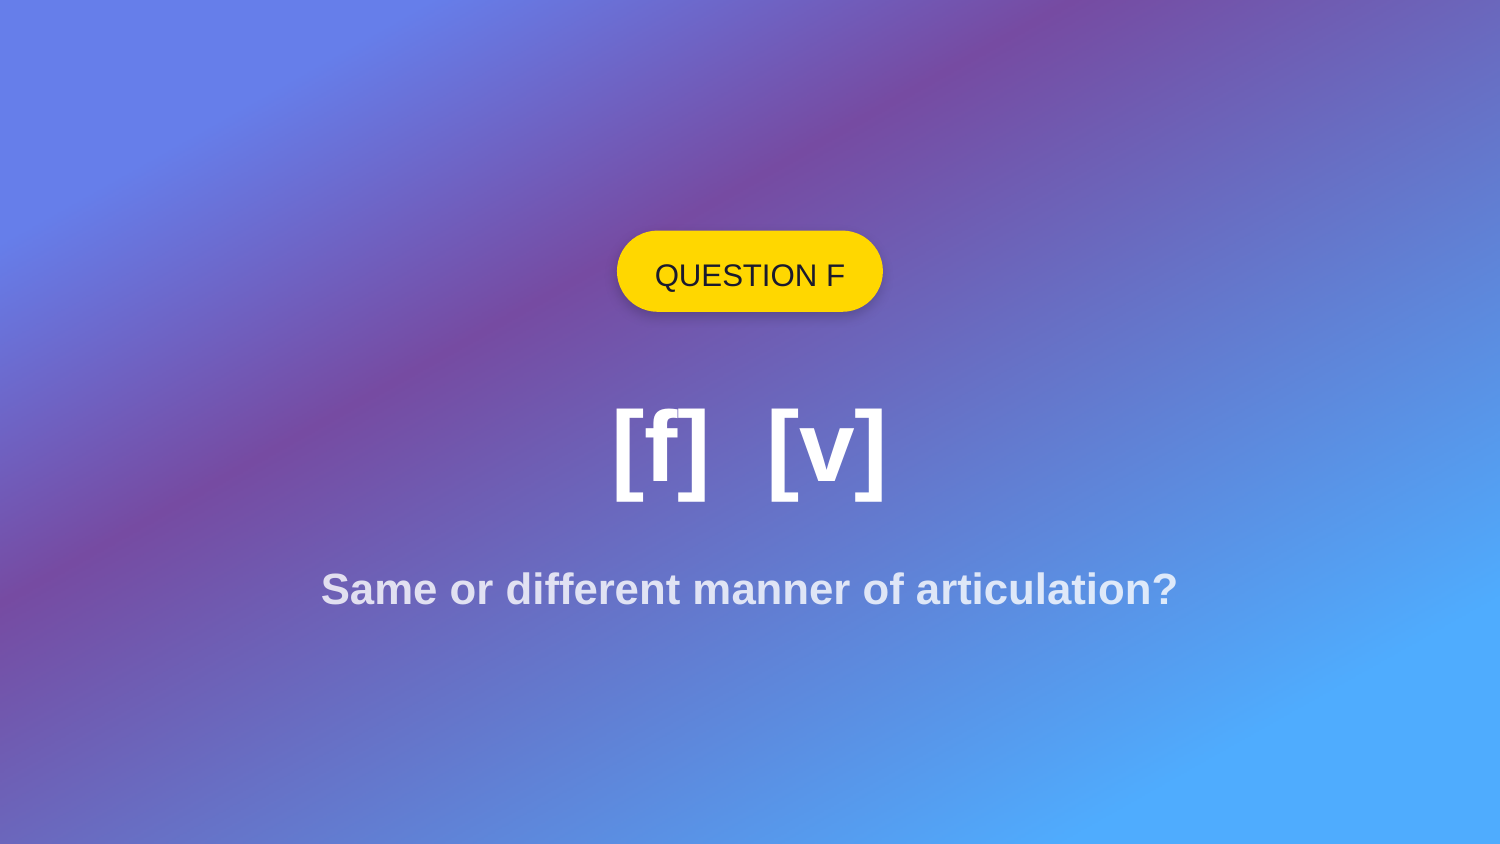

QUESTION F
[f]  [v]
Same or different manner of articulation?